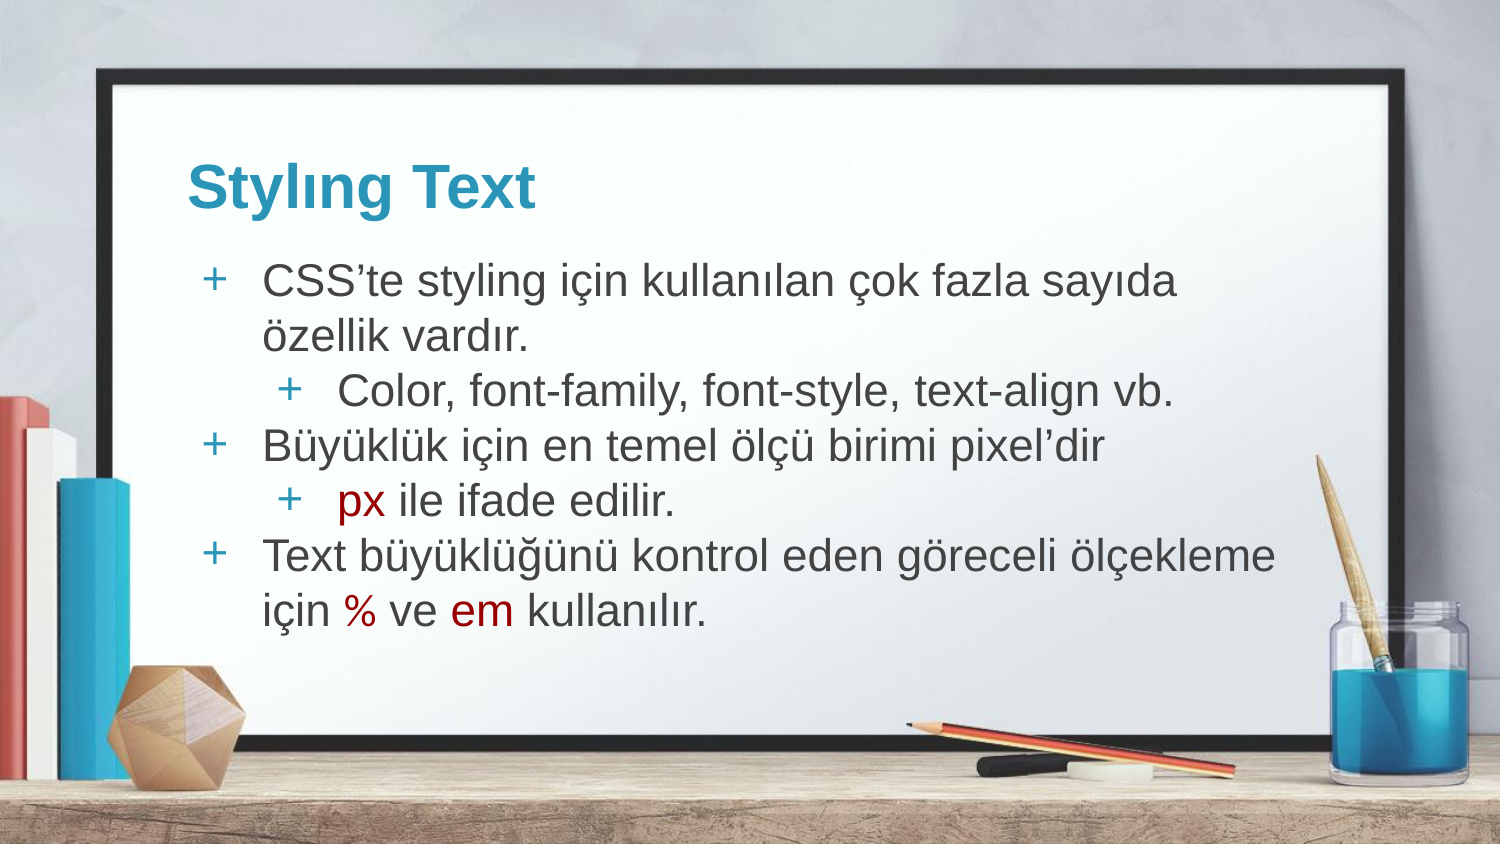

# Stylıng Text
CSS’te styling için kullanılan çok fazla sayıda özellik vardır.
Color, font-family, font-style, text-align vb.
Büyüklük için en temel ölçü birimi pixel’dir
px ile ifade edilir.
Text büyüklüğünü kontrol eden göreceli ölçekleme için % ve em kullanılır.